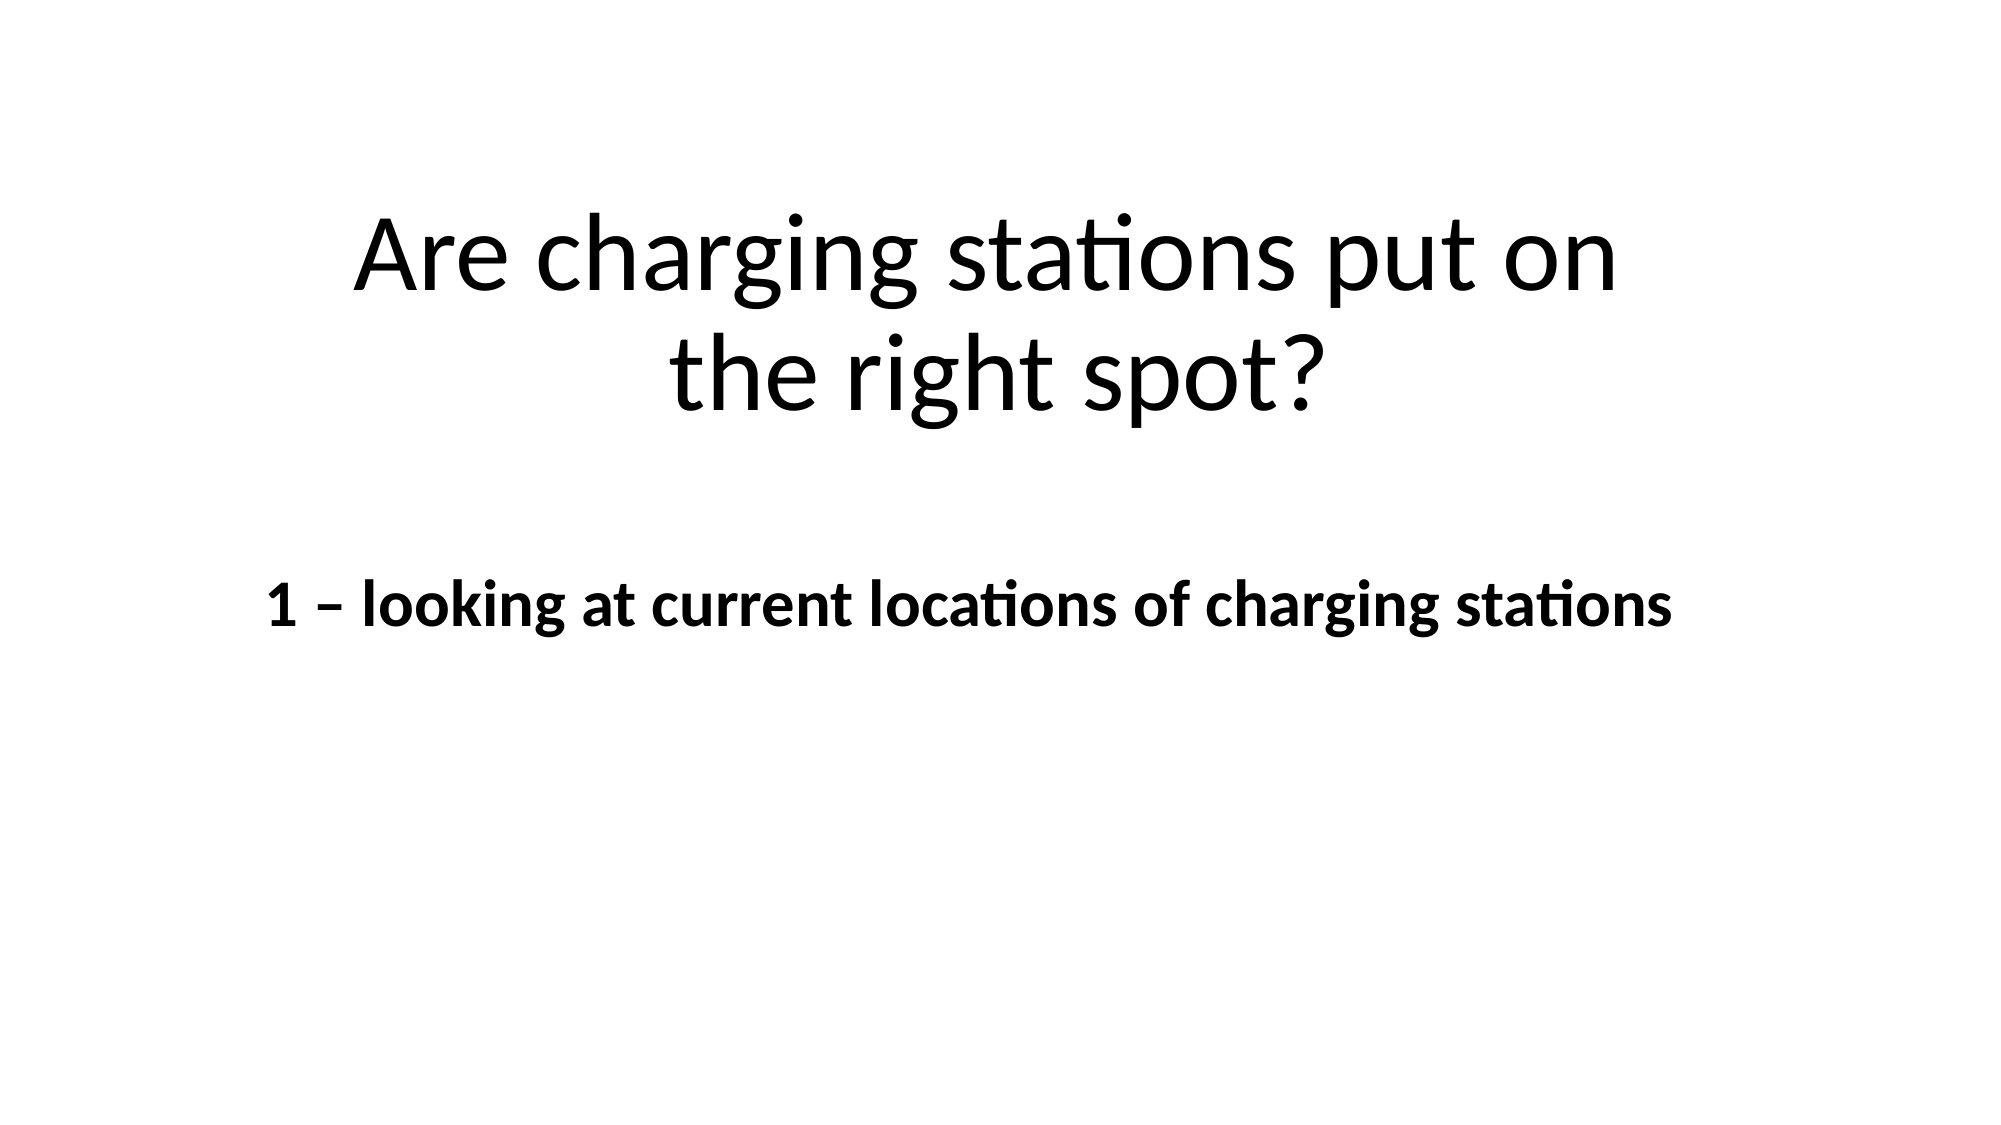

# Are charging stations put on the right spot?

1 – looking at current locations of charging stations